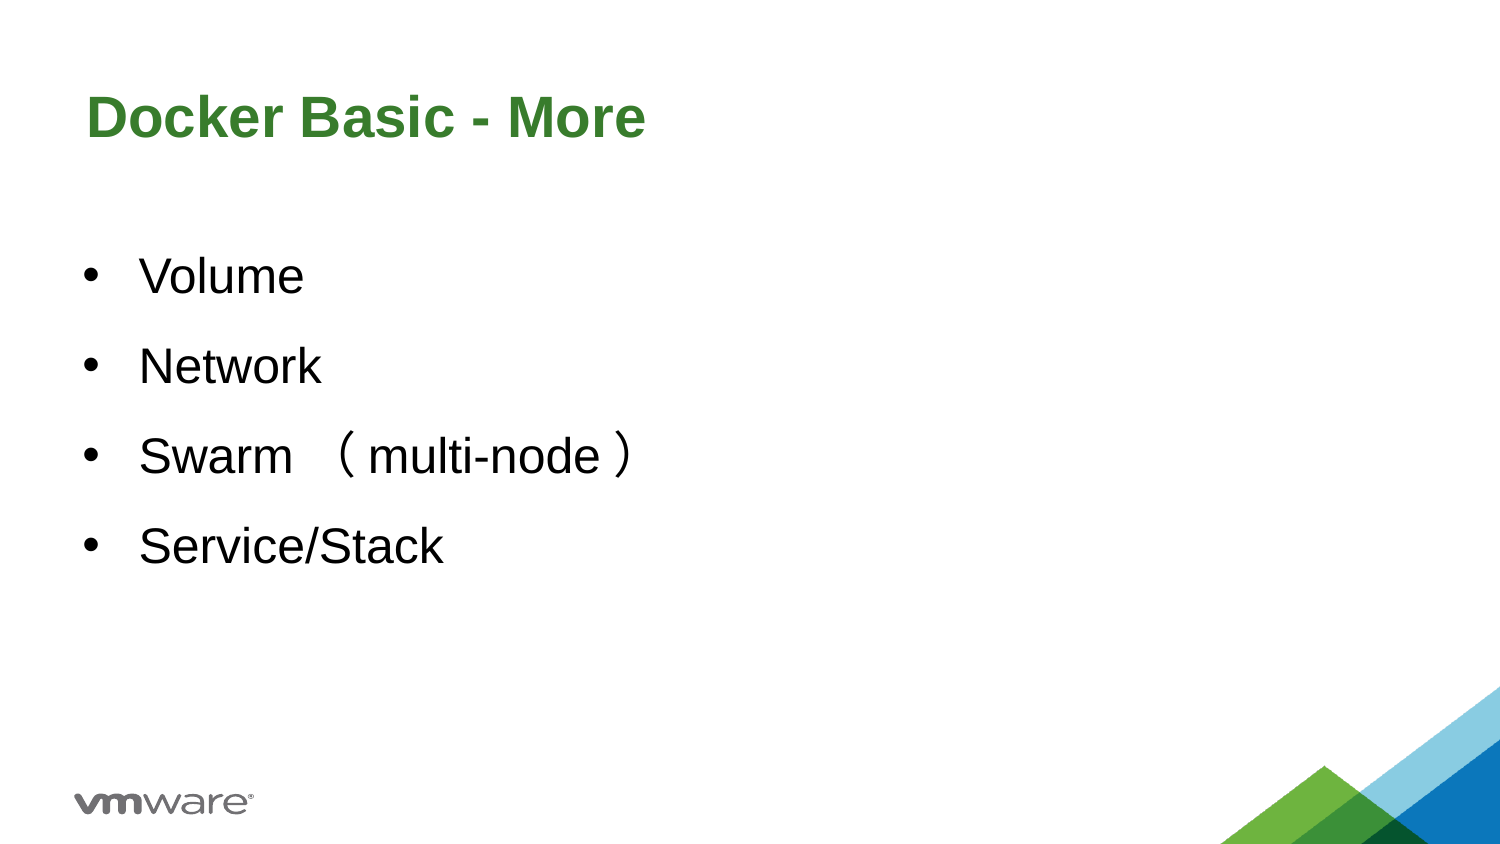

# Docker Basic - More
Volume
Network
Swarm（multi-node）
Service/Stack